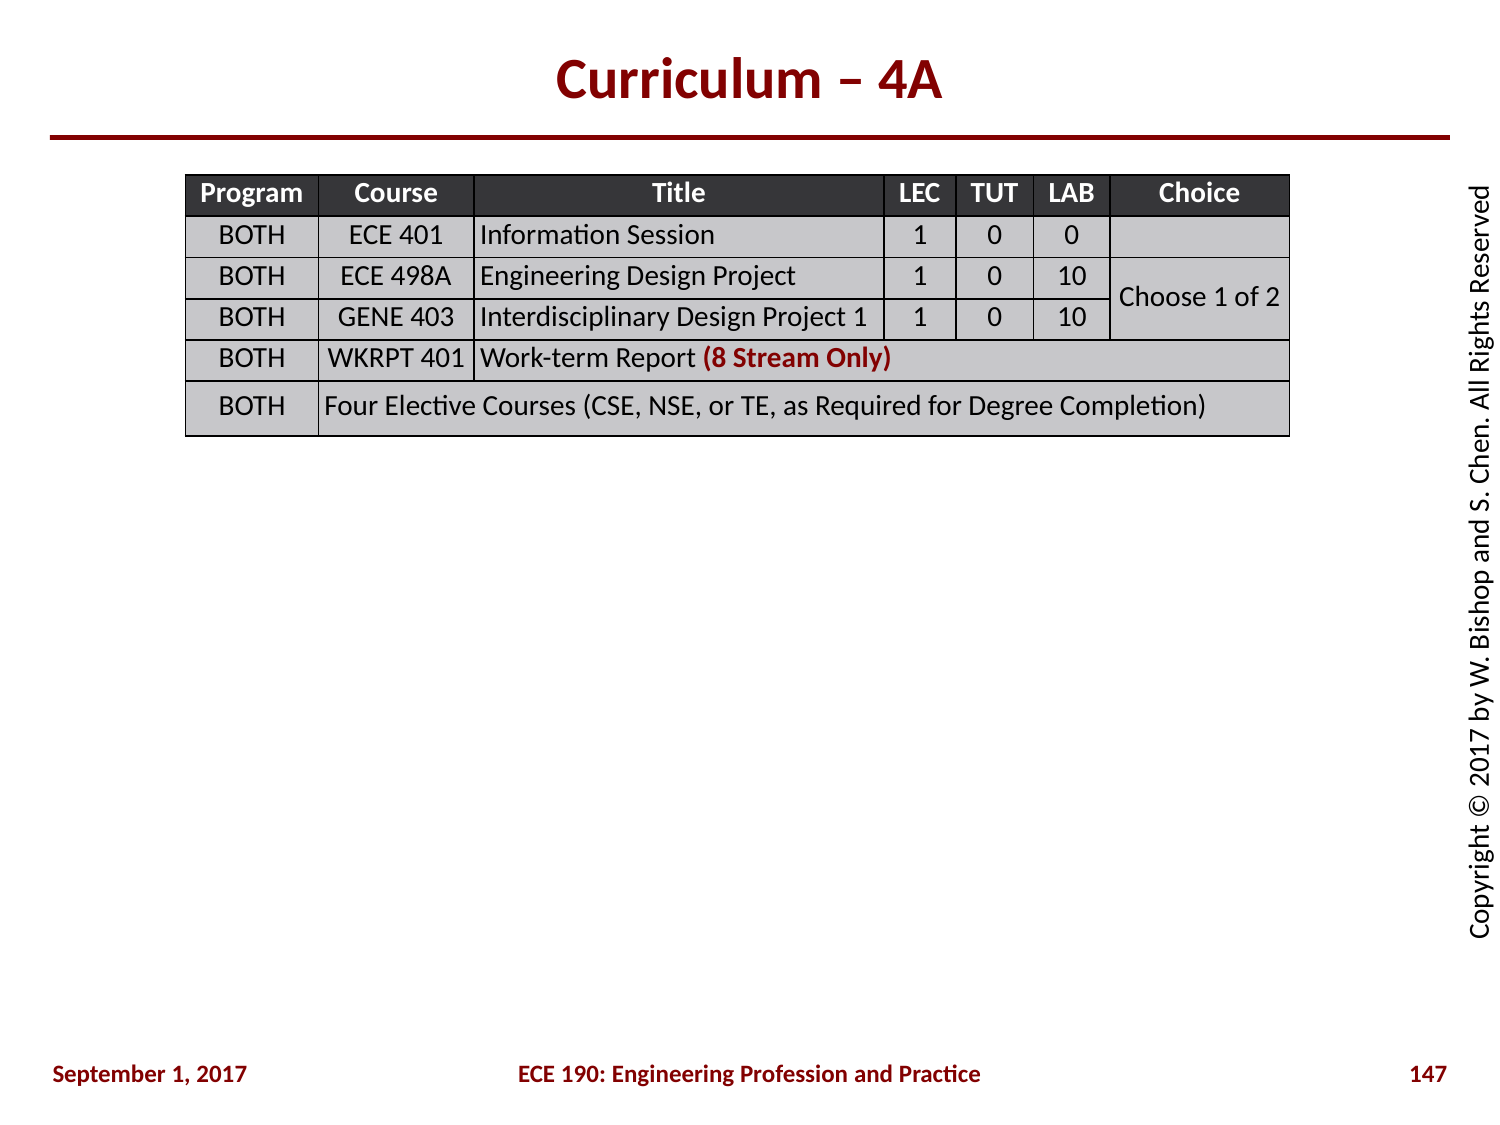

# Curriculum – 4A
| Program | Course | Title | LEC | TUT | LAB | Choice |
| --- | --- | --- | --- | --- | --- | --- |
| BOTH | ECE 401 | Information Session | 1 | 0 | 0 |  |
| BOTH | ECE 498A | Engineering Design Project | 1 | 0 | 10 | Choose 1 of 2 |
| BOTH | GENE 403 | Interdisciplinary Design Project 1 | 1 | 0 | 10 |  |
| BOTH | WKRPT 401 | Work-term Report (8 Stream Only) |  |  |  |  |
| BOTH | Four Elective Courses (CSE, NSE, or TE, as Required for Degree Completion) |  |  |  |  |  |
September 1, 2017
ECE 190: Engineering Profession and Practice
147